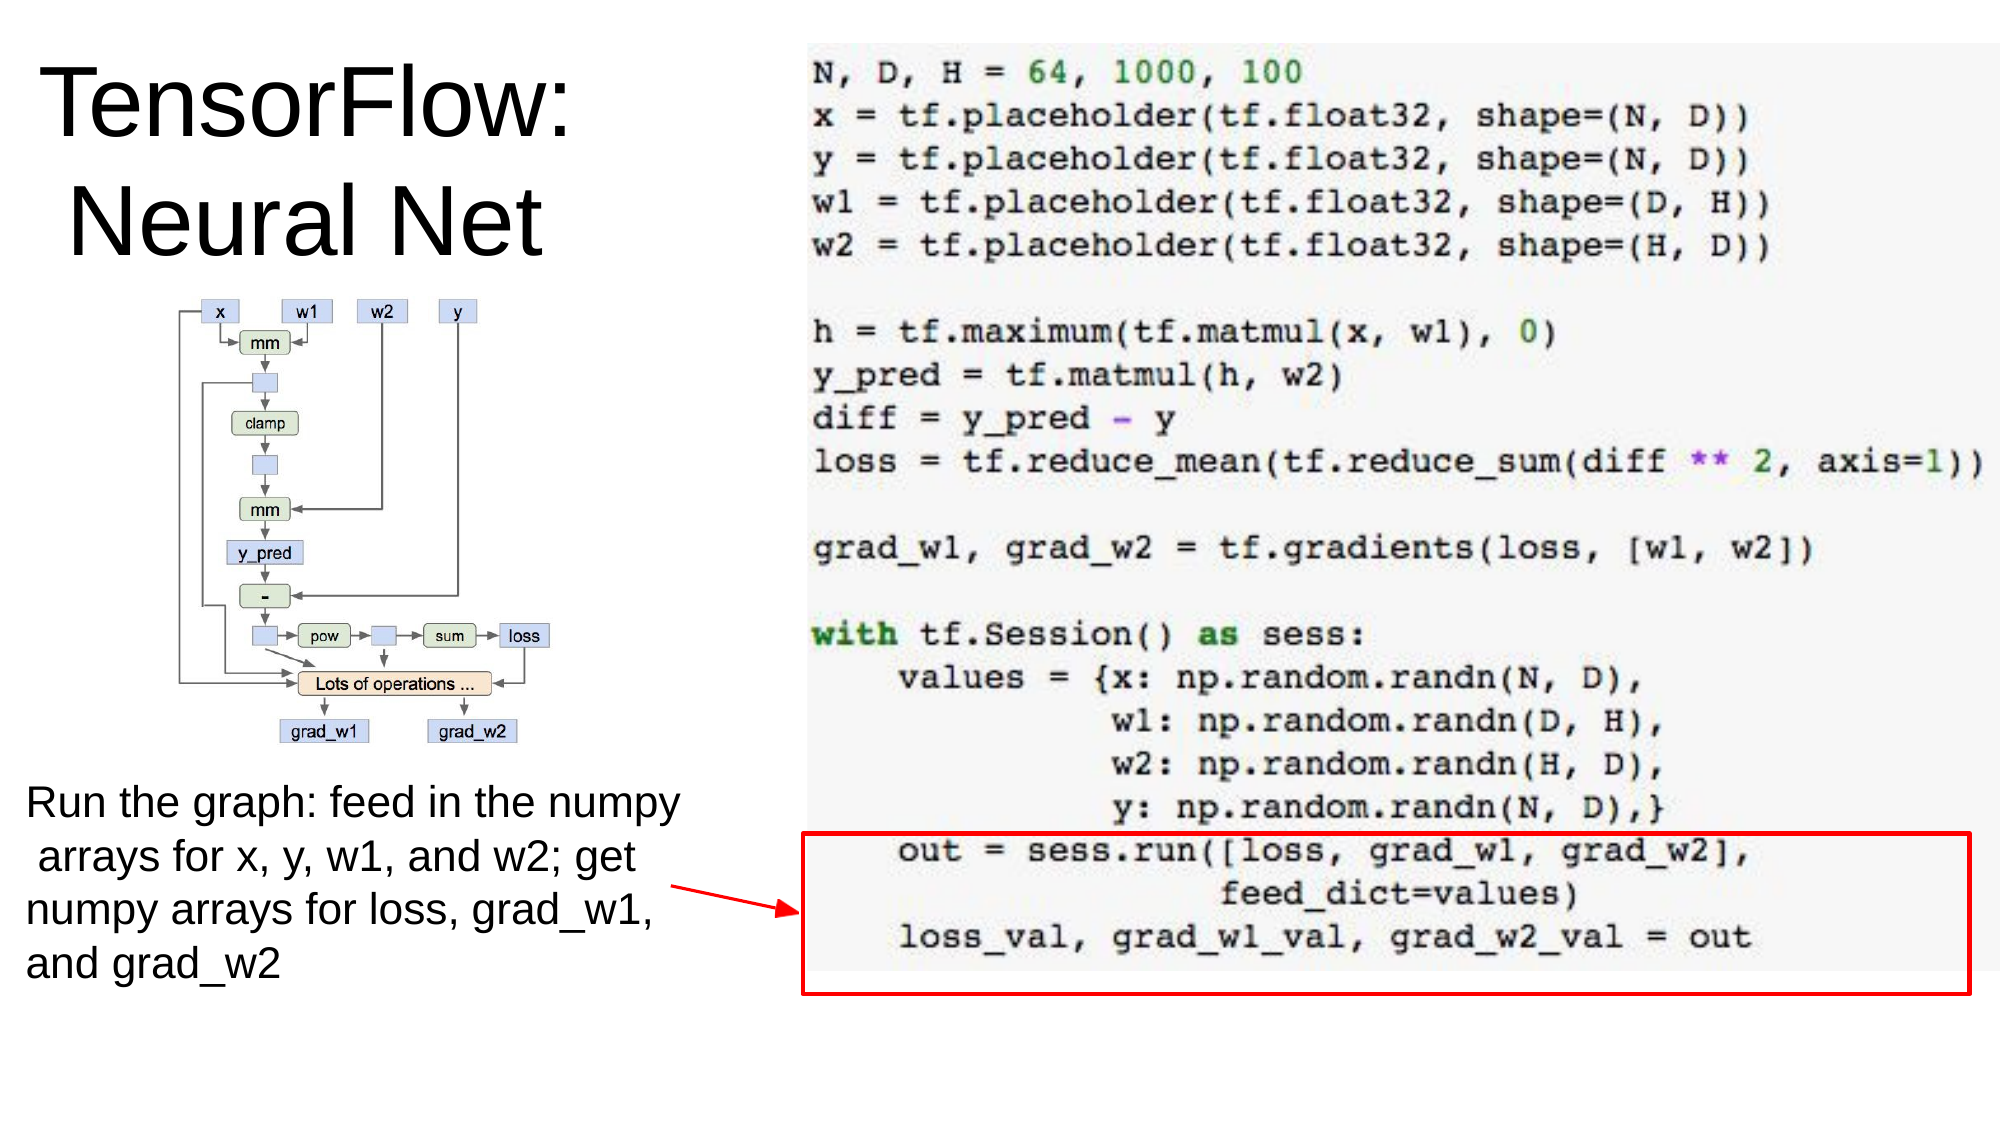

# TensorFlow:  Neural Net

Run the graph: feed in the numpy  arrays for x, y, w1, and w2; get  numpy arrays for loss, grad_w1,  and grad_w2

Fei-Fei Li & Justin Johnson & Serena Yeung